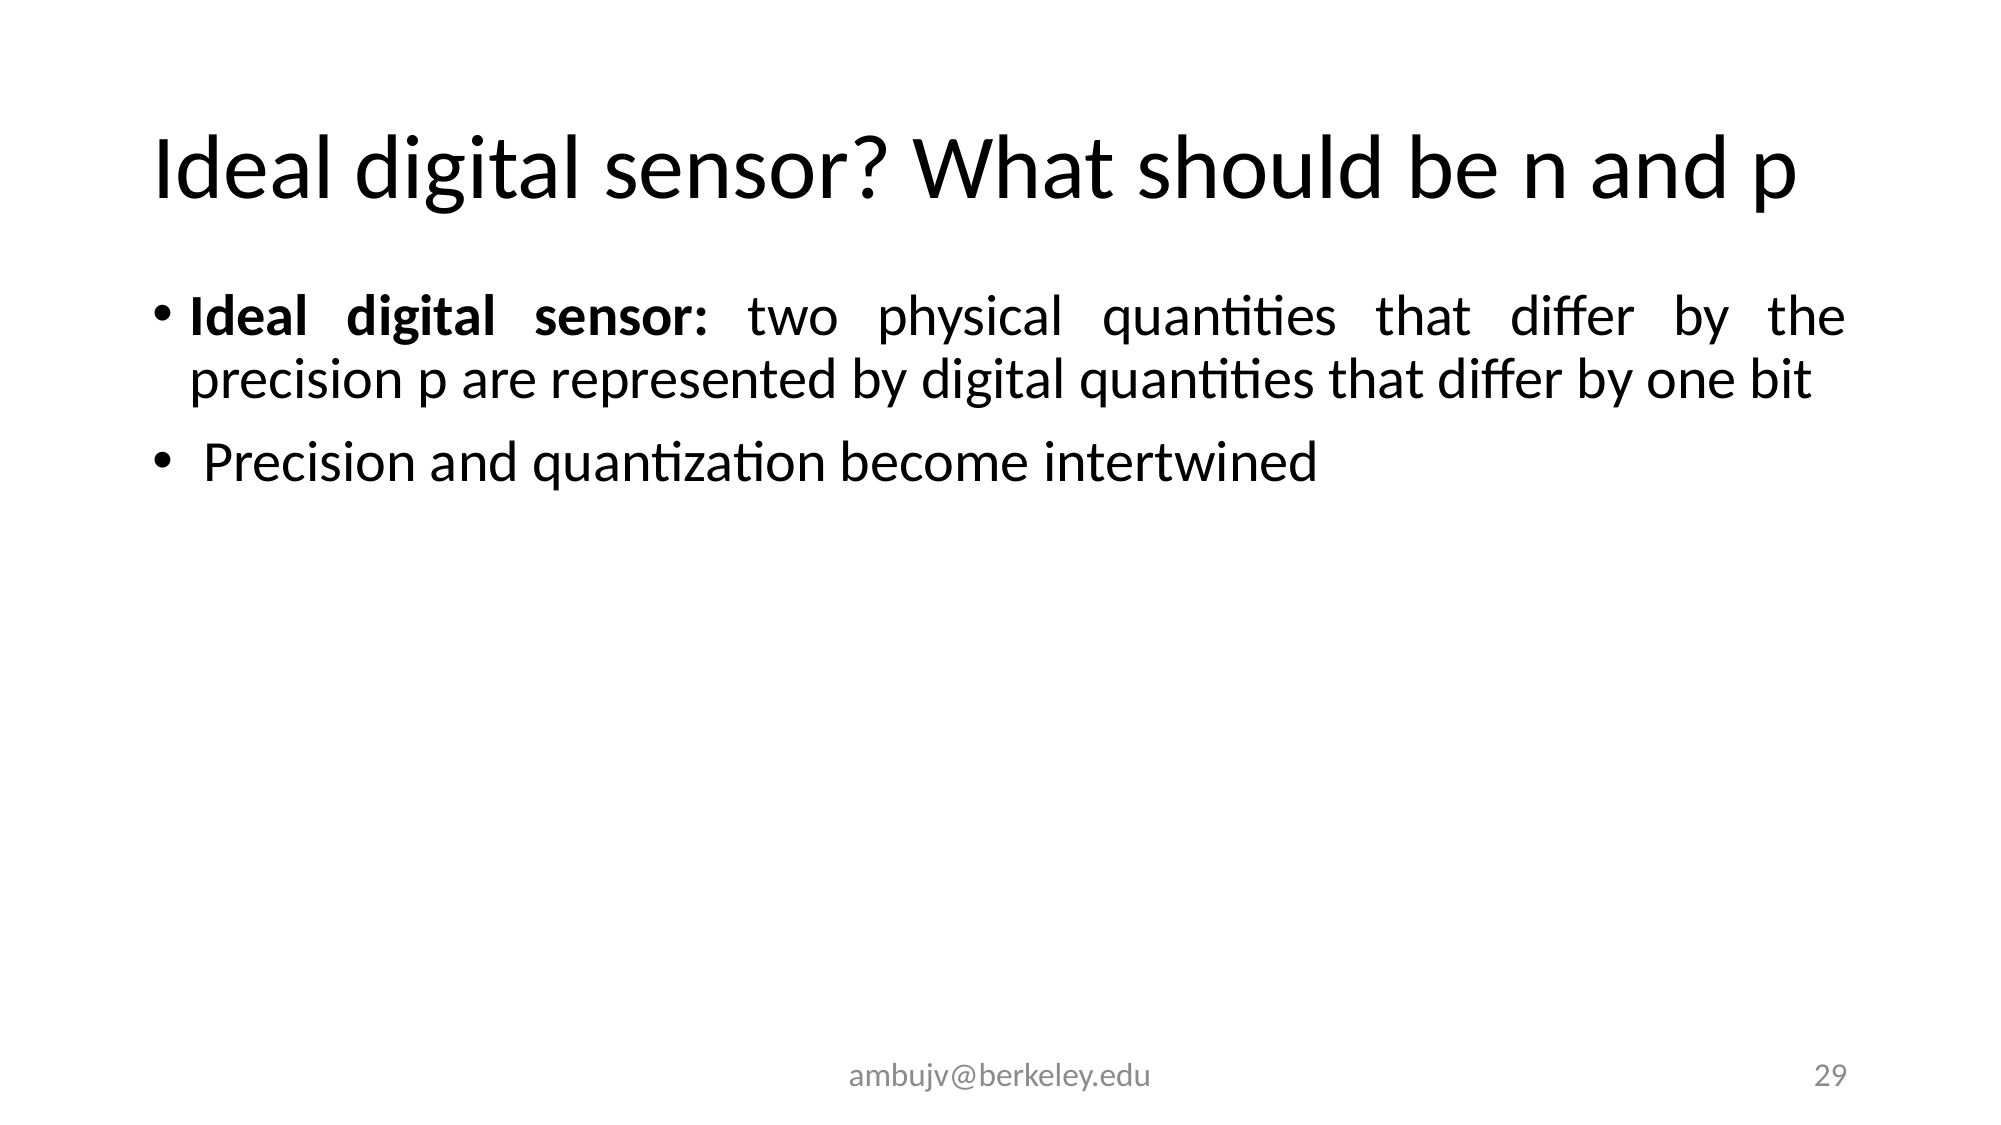

# Ideal digital sensor? What should be n and p
Ideal digital sensor: two physical quantities that differ by the precision p are represented by digital quantities that differ by one bit
 Precision and quantization become intertwined
ambujv@berkeley.edu
29